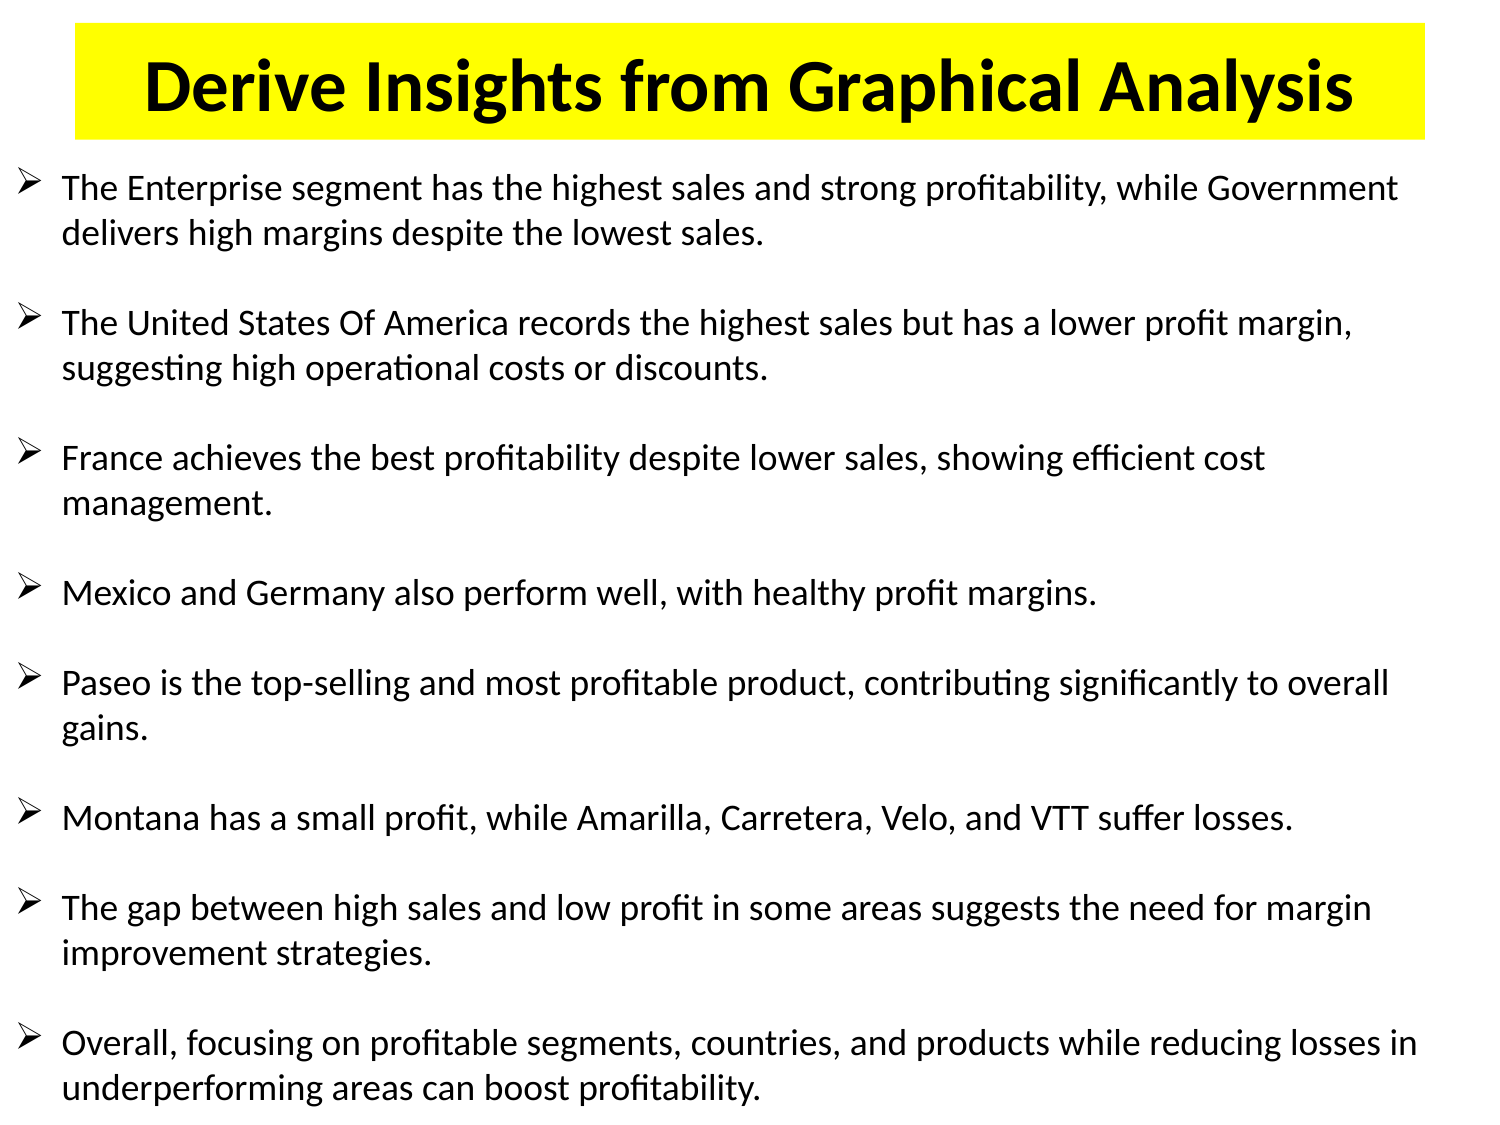

# Derive Insights from Graphical Analysis
The Enterprise segment has the highest sales and strong profitability, while Government delivers high margins despite the lowest sales.

The United States Of America records the highest sales but has a lower profit margin, suggesting high operational costs or discounts.

France achieves the best profitability despite lower sales, showing efficient cost management.

Mexico and Germany also perform well, with healthy profit margins.

Paseo is the top-selling and most profitable product, contributing significantly to overall gains.

Montana has a small profit, while Amarilla, Carretera, Velo, and VTT suffer losses.

The gap between high sales and low profit in some areas suggests the need for margin improvement strategies.

Overall, focusing on profitable segments, countries, and products while reducing losses in underperforming areas can boost profitability.